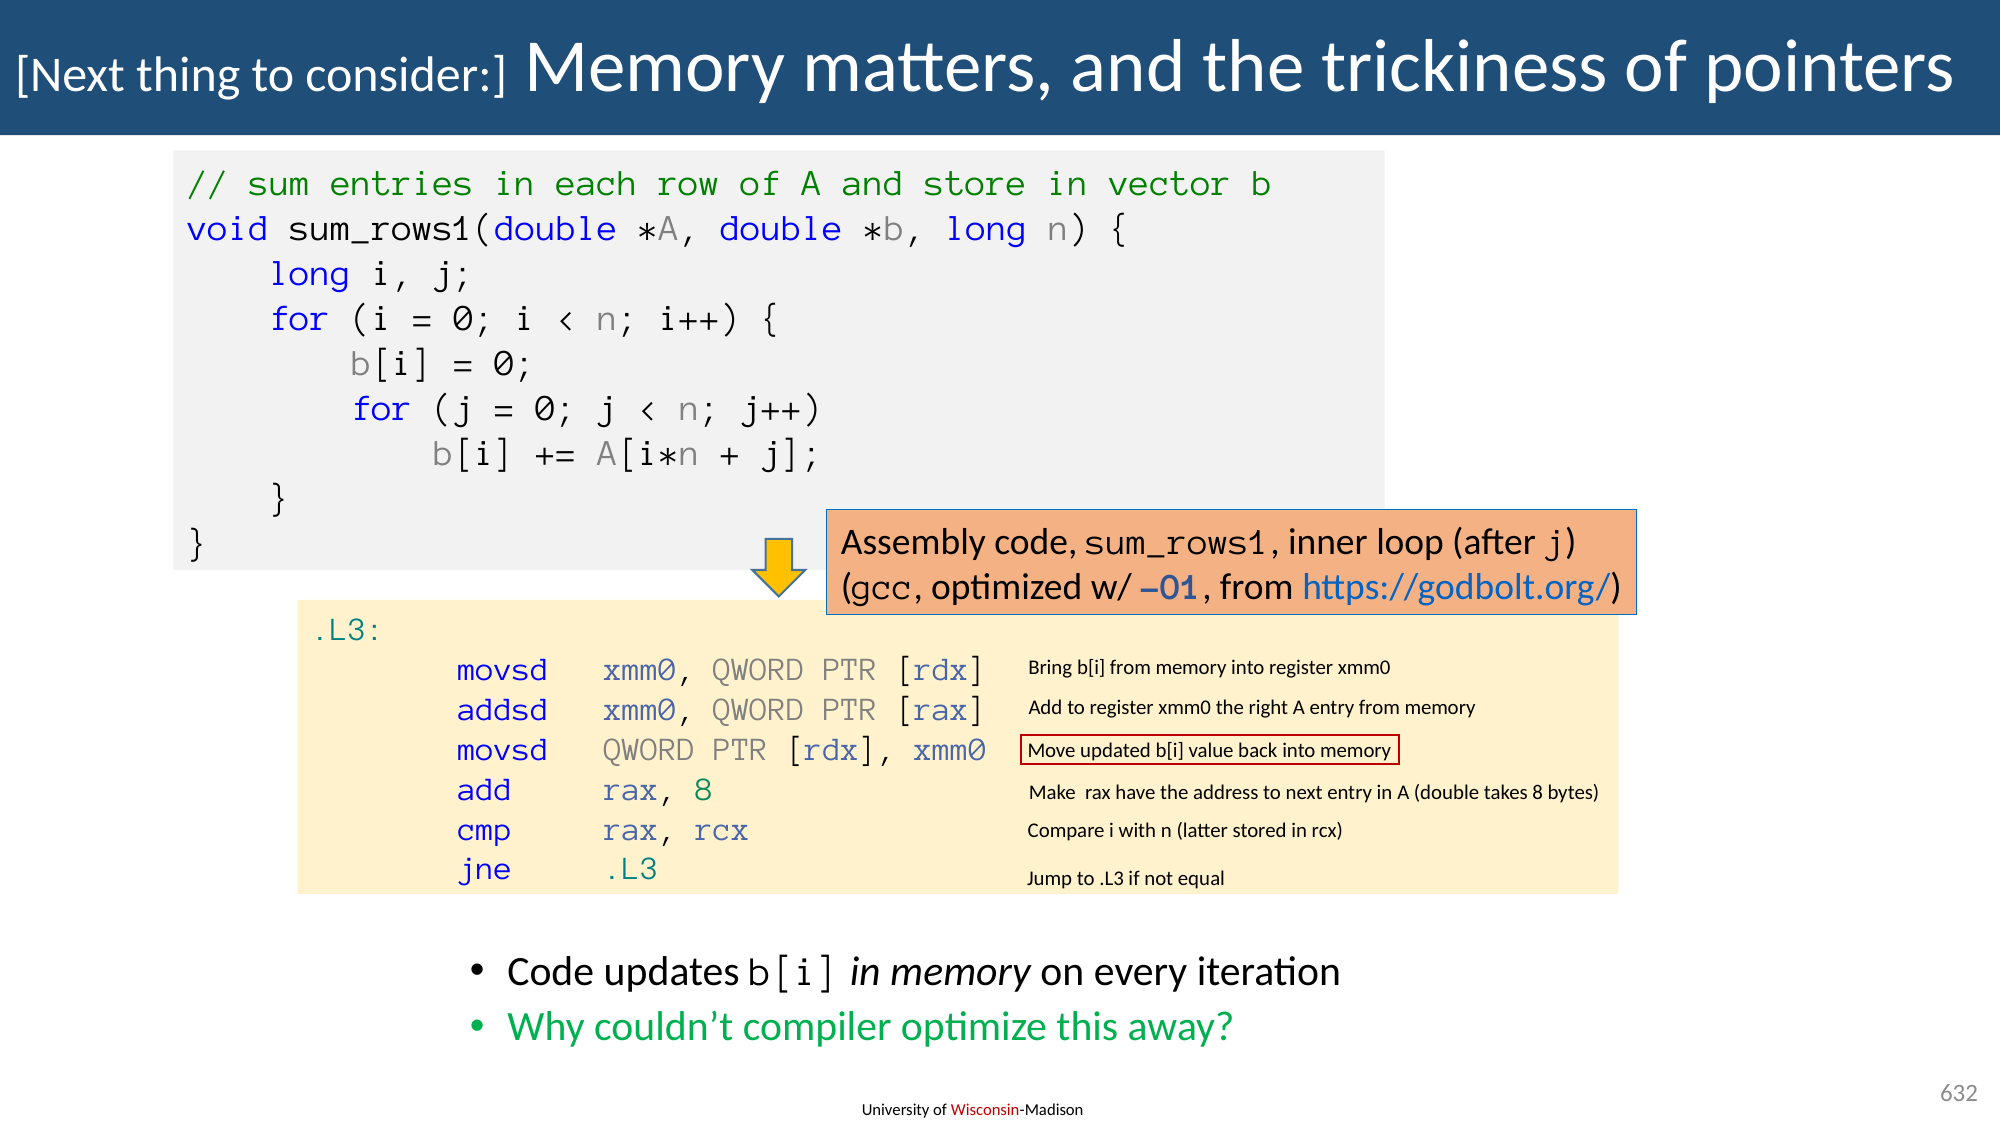

# [Next thing to consider:] Memory matters, and the trickiness of pointers
// sum entries in each row of A and store in vector b
void sum_rows1(double *A, double *b, long n) {
    long i, j;
    for (i = 0; i < n; i++) {
        b[i] = 0;
        for (j = 0; j < n; j++)
            b[i] += A[i*n + j];
    }
}
Assembly code, sum_rows1, inner loop (after j)
(gcc, optimized w/ -O1, from https://godbolt.org/)

.L3:
        movsd   xmm0, QWORD PTR [rdx]
        addsd   xmm0, QWORD PTR [rax]
        movsd   QWORD PTR [rdx], xmm0
        add     rax, 8
        cmp     rax, rcx
        jne     .L3
Bring b[i] from memory into register xmm0
Add to register xmm0 the right A entry from memory
Move updated b[i] value back into memory

Make  rax have the address to next entry in A (double takes 8 bytes)
Compare i with n (latter stored in rcx)
Jump to .L3 if not equal
Code updates b[i] in memory on every iteration
Why couldn’t compiler optimize this away?
632